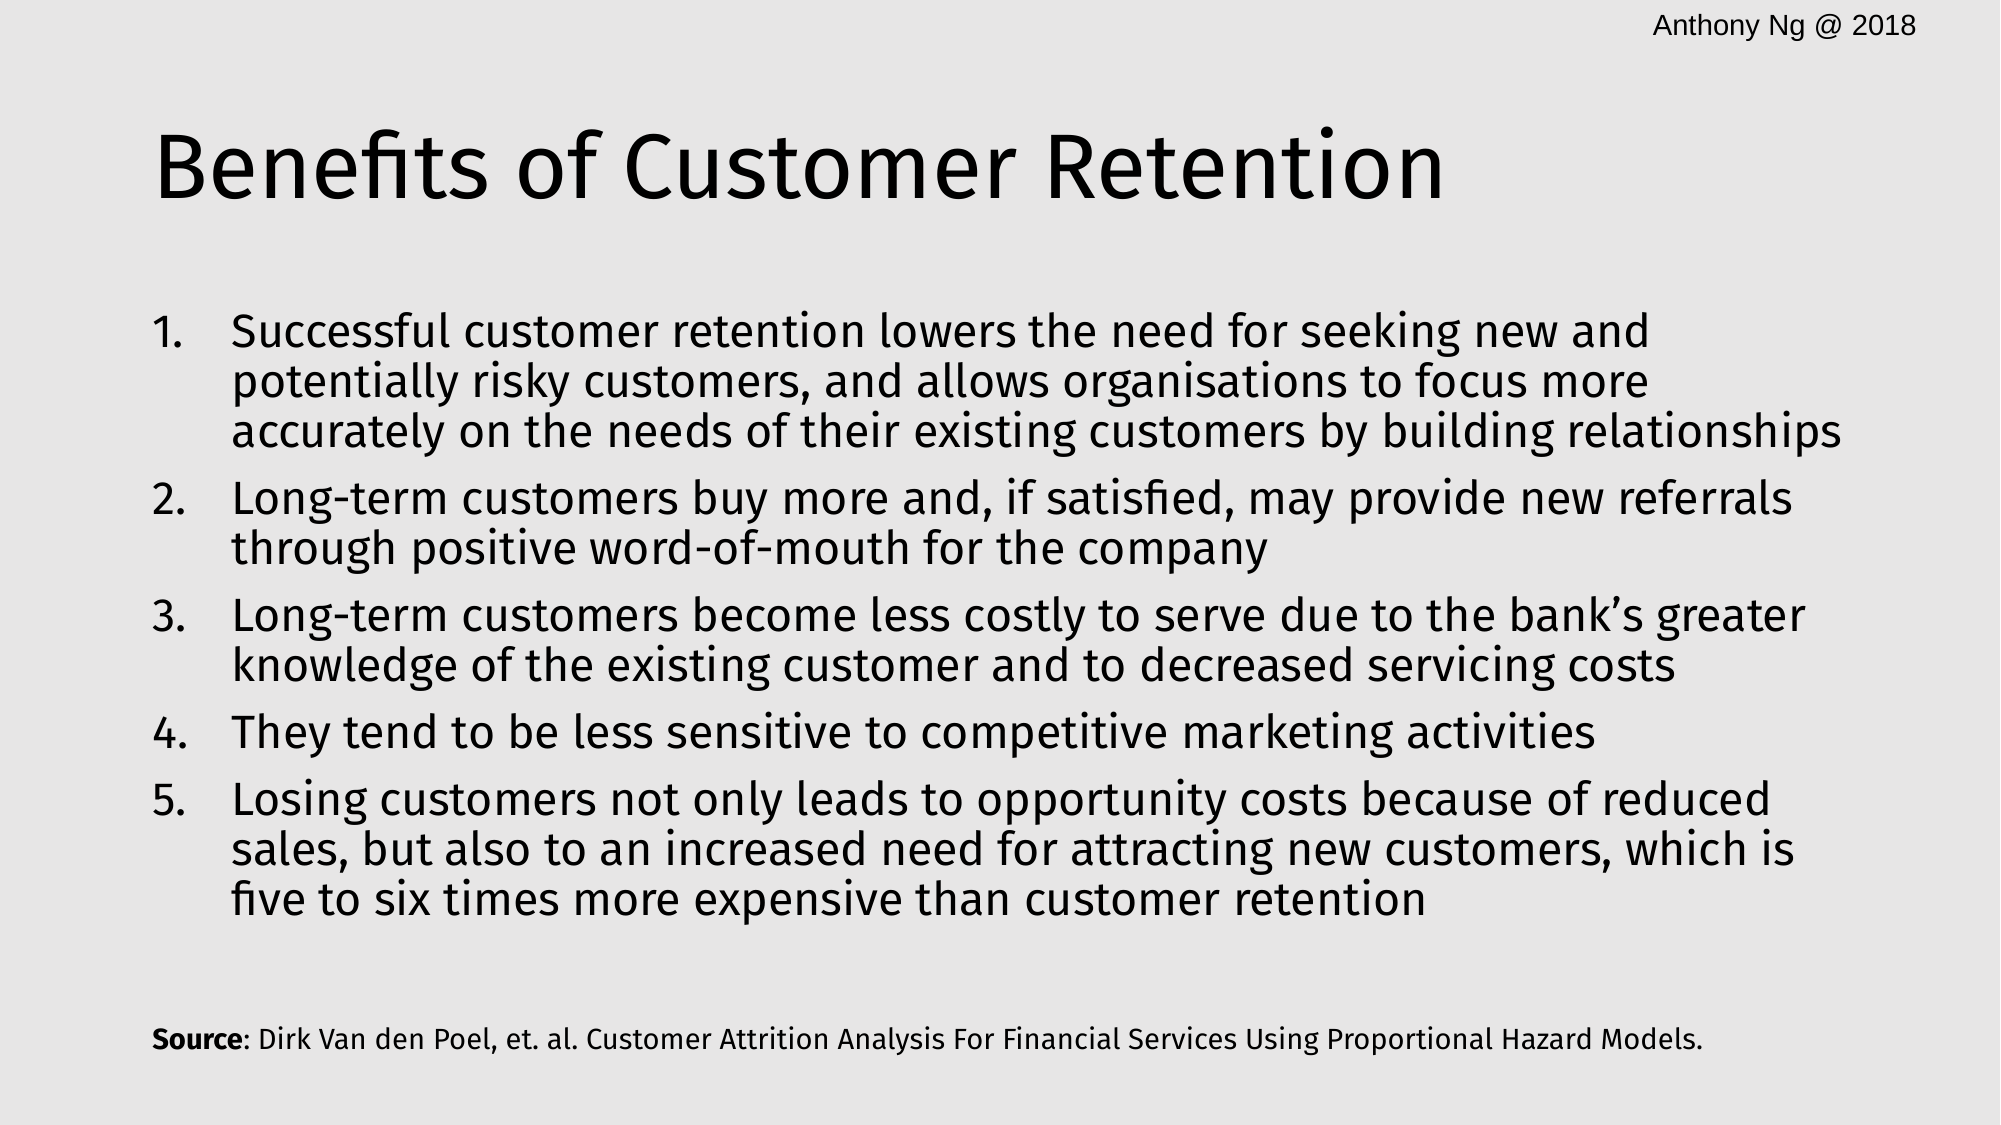

# Benefits of Customer Retention
Successful customer retention lowers the need for seeking new and potentially risky customers, and allows organisations to focus more accurately on the needs of their existing customers by building relationships
Long-term customers buy more and, if satisfied, may provide new referrals through positive word-of-mouth for the company
Long-term customers become less costly to serve due to the bank’s greater knowledge of the existing customer and to decreased servicing costs
They tend to be less sensitive to competitive marketing activities
Losing customers not only leads to opportunity costs because of reduced sales, but also to an increased need for attracting new customers, which is five to six times more expensive than customer retention

Source: Dirk Van den Poel, et. al. Customer Attrition Analysis For Financial Services Using Proportional Hazard Models.